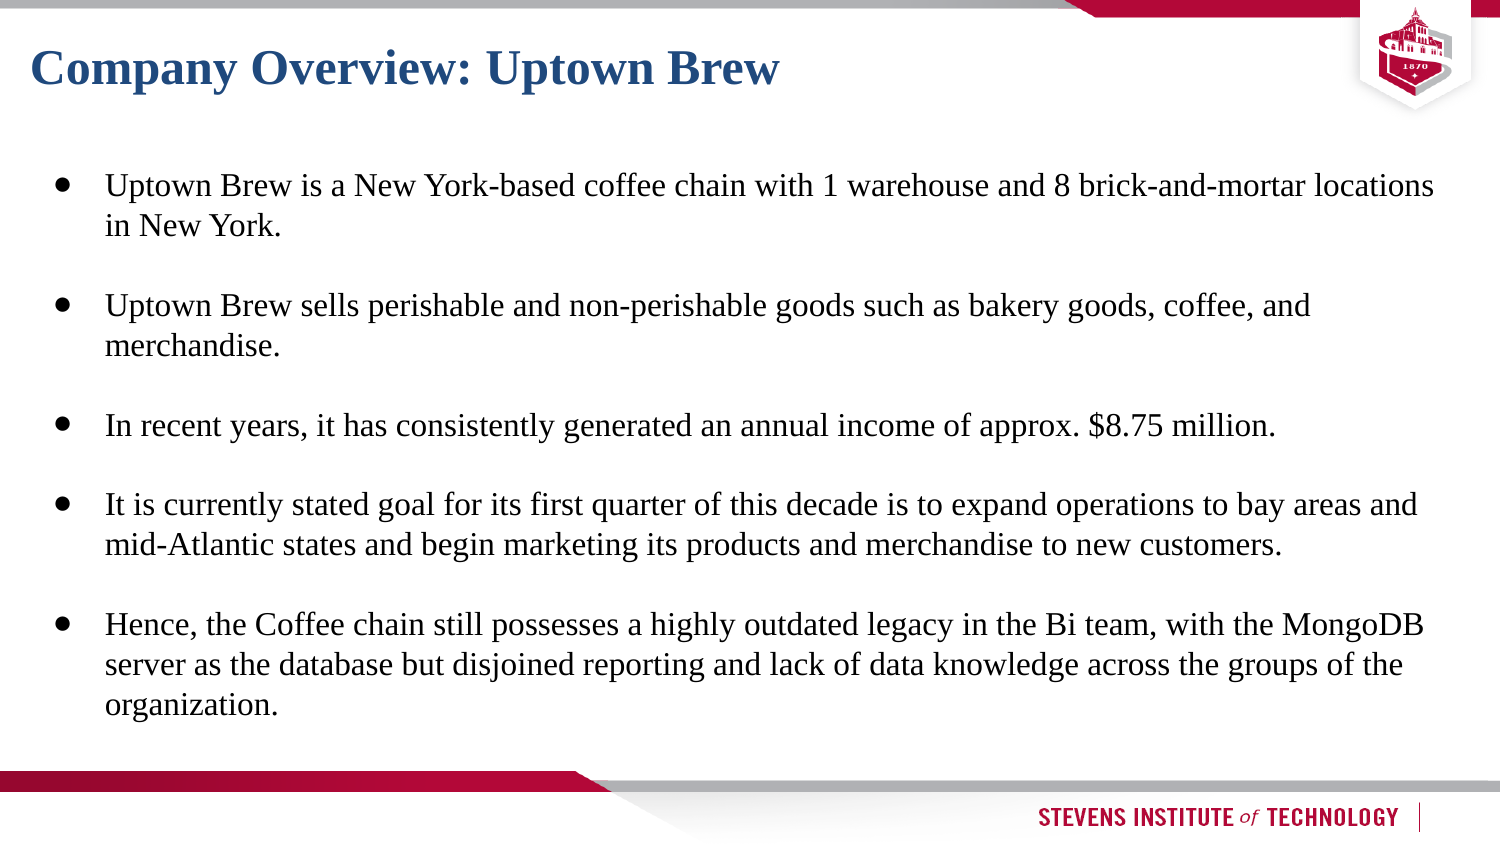

# Company Overview: Uptown Brew
Uptown Brew is a New York-based coffee chain with 1 warehouse and 8 brick-and-mortar locations in New York.

Uptown Brew sells perishable and non-perishable goods such as bakery goods, coffee, and merchandise.

In recent years, it has consistently generated an annual income of approx. $8.75 million.

It is currently stated goal for its first quarter of this decade is to expand operations to bay areas and mid-Atlantic states and begin marketing its products and merchandise to new customers.

Hence, the Coffee chain still possesses a highly outdated legacy in the Bi team, with the MongoDB server as the database but disjoined reporting and lack of data knowledge across the groups of the organization.